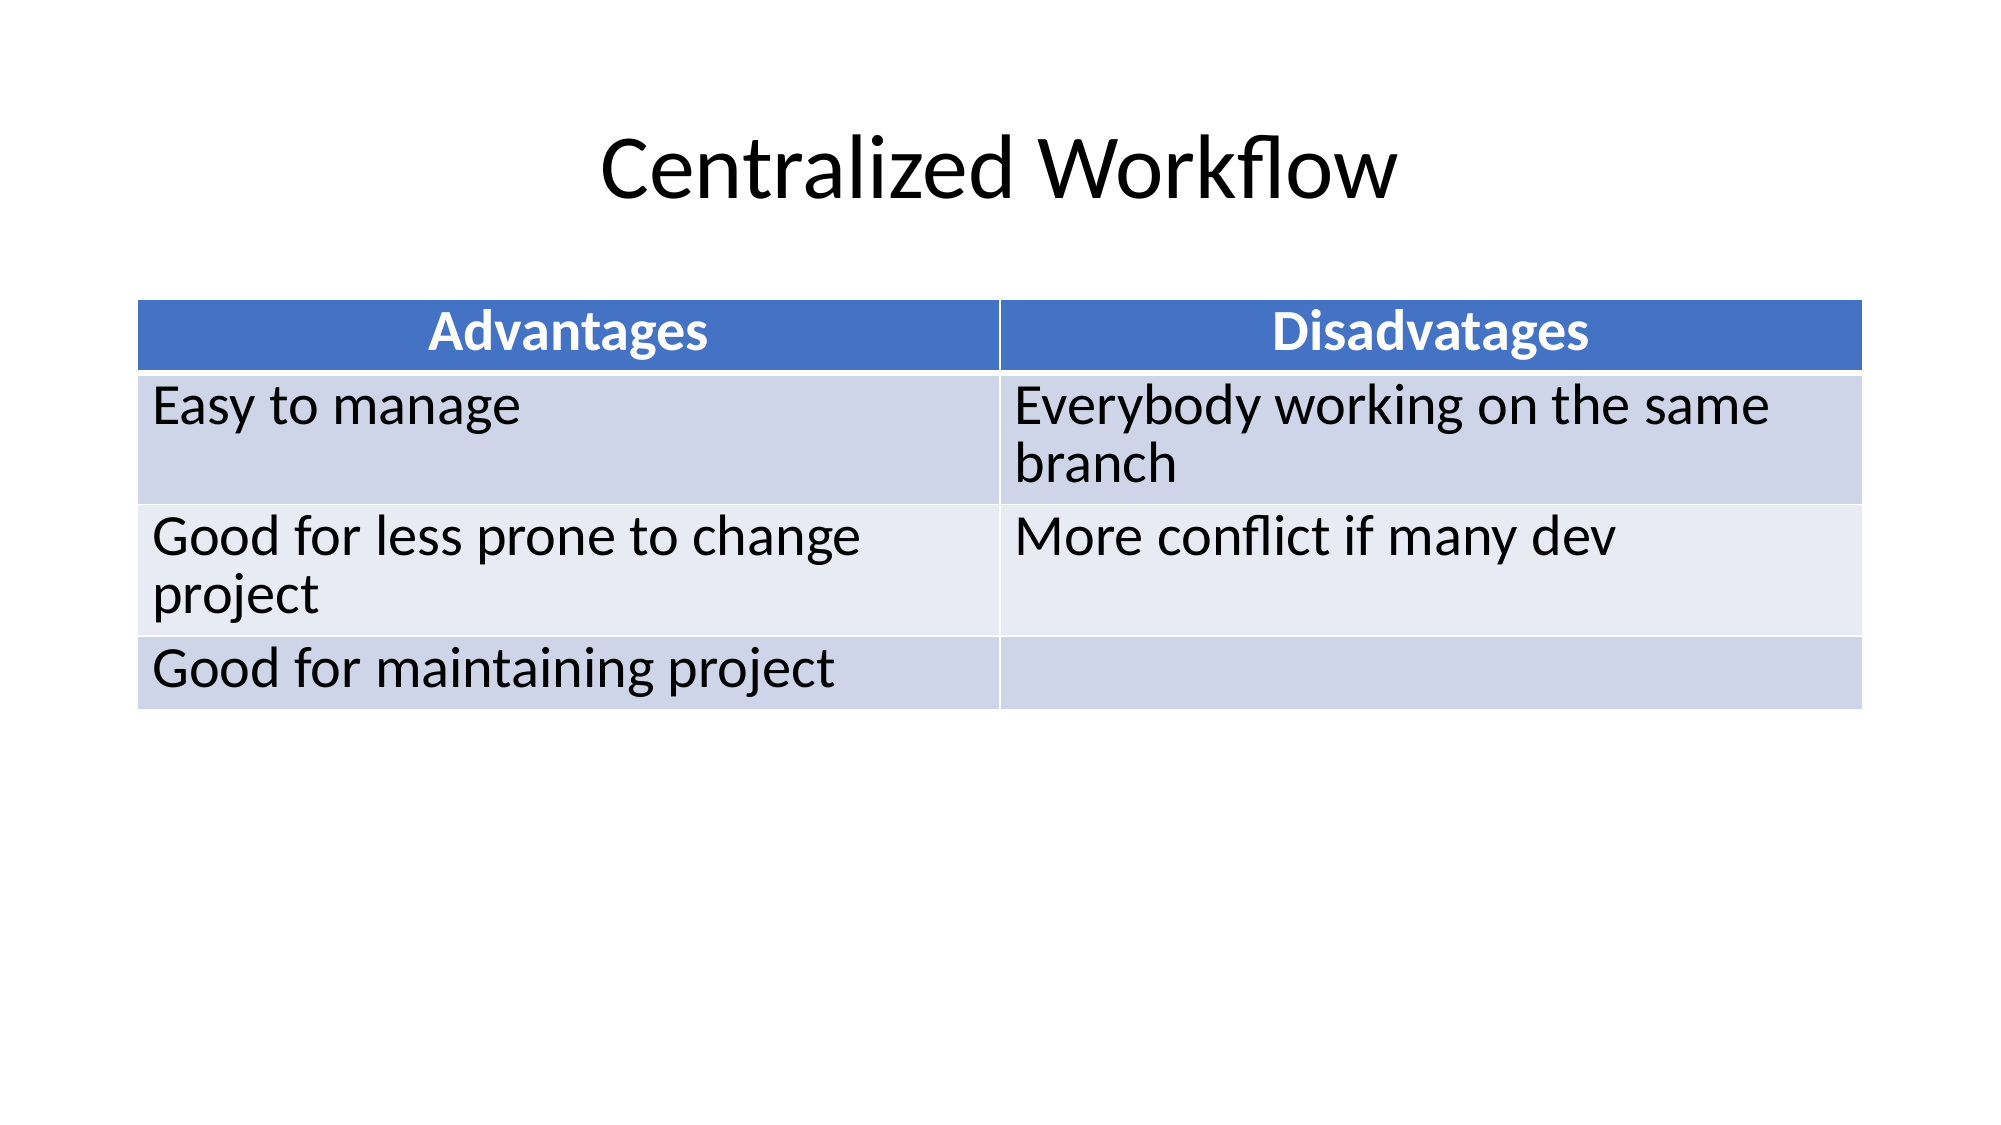

# Centralized Workflow
| Advantages | Disadvatages |
| --- | --- |
| Easy to manage | Everybody working on the same branch |
| Good for less prone to change project | More conflict if many dev |
| Good for maintaining project |  |